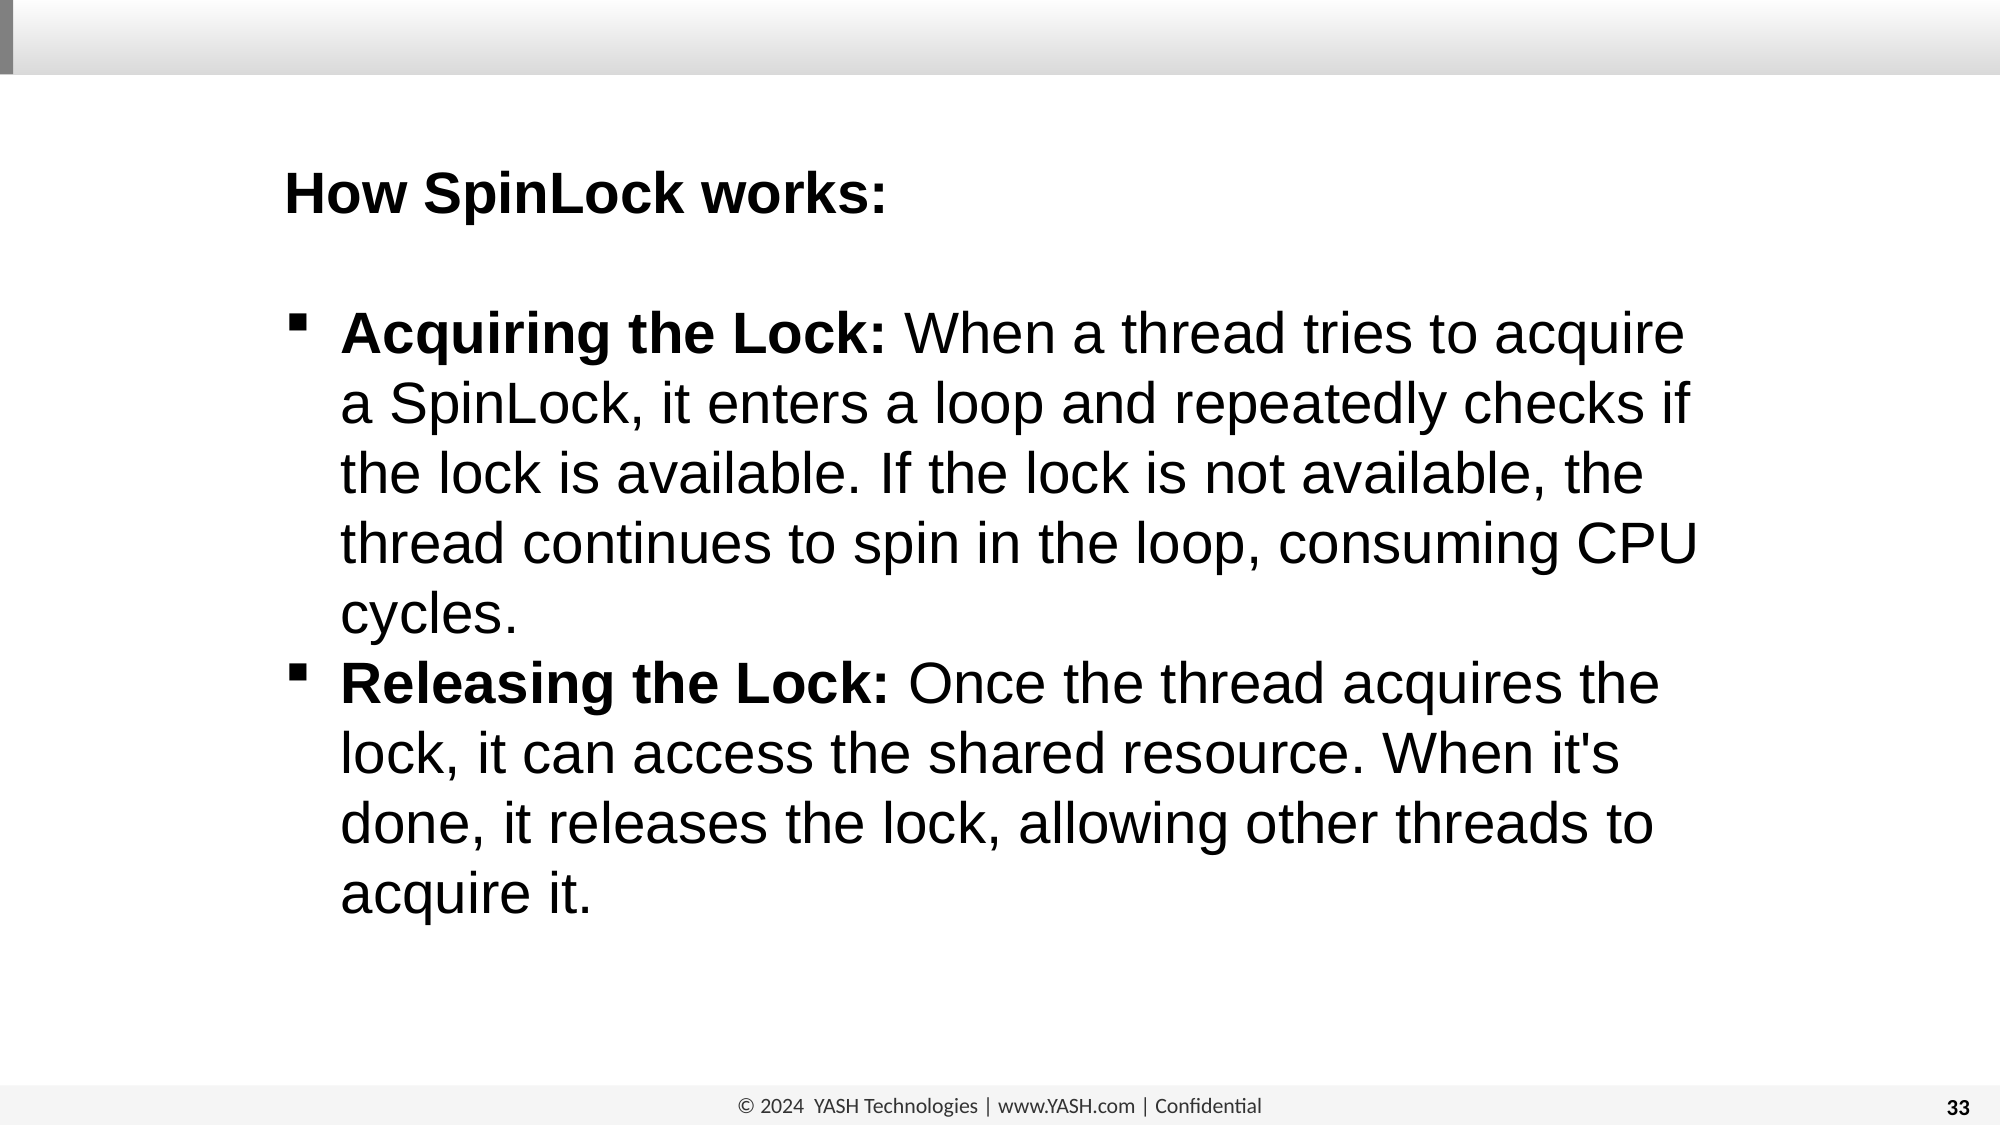

How SpinLock works:

Acquiring the Lock: When a thread tries to acquire a SpinLock, it enters a loop and repeatedly checks if the lock is available. If the lock is not available, the thread continues to spin in the loop, consuming CPU cycles.
Releasing the Lock: Once the thread acquires the lock, it can access the shared resource. When it's done, it releases the lock, allowing other threads to acquire it.